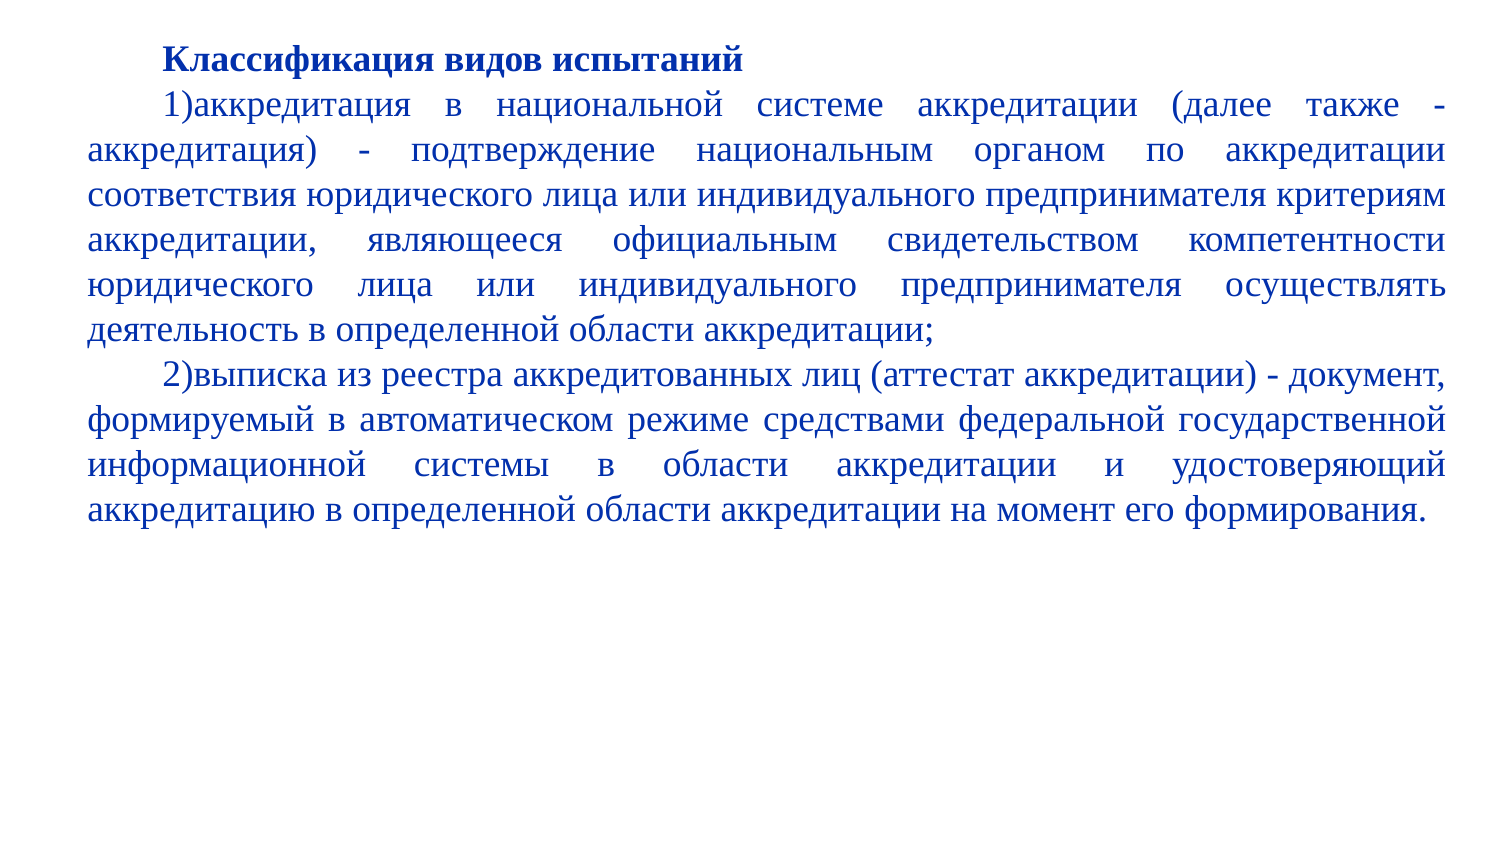

Классификация видов испытаний
аккредитация в национальной системе аккредитации (далее также - аккредитация) - подтверждение национальным органом по аккредитации соответствия юридического лица или индивидуального предпринимателя критериям аккредитации, являющееся официальным свидетельством компетентности юридического лица или индивидуального предпринимателя осуществлять деятельность в определенной области аккредитации;
выписка из реестра аккредитованных лиц (аттестат аккредитации) - документ, формируемый в автоматическом режиме средствами федеральной государственной информационной системы в области аккредитации и удостоверяющий аккредитацию в определенной области аккредитации на момент его формирования.